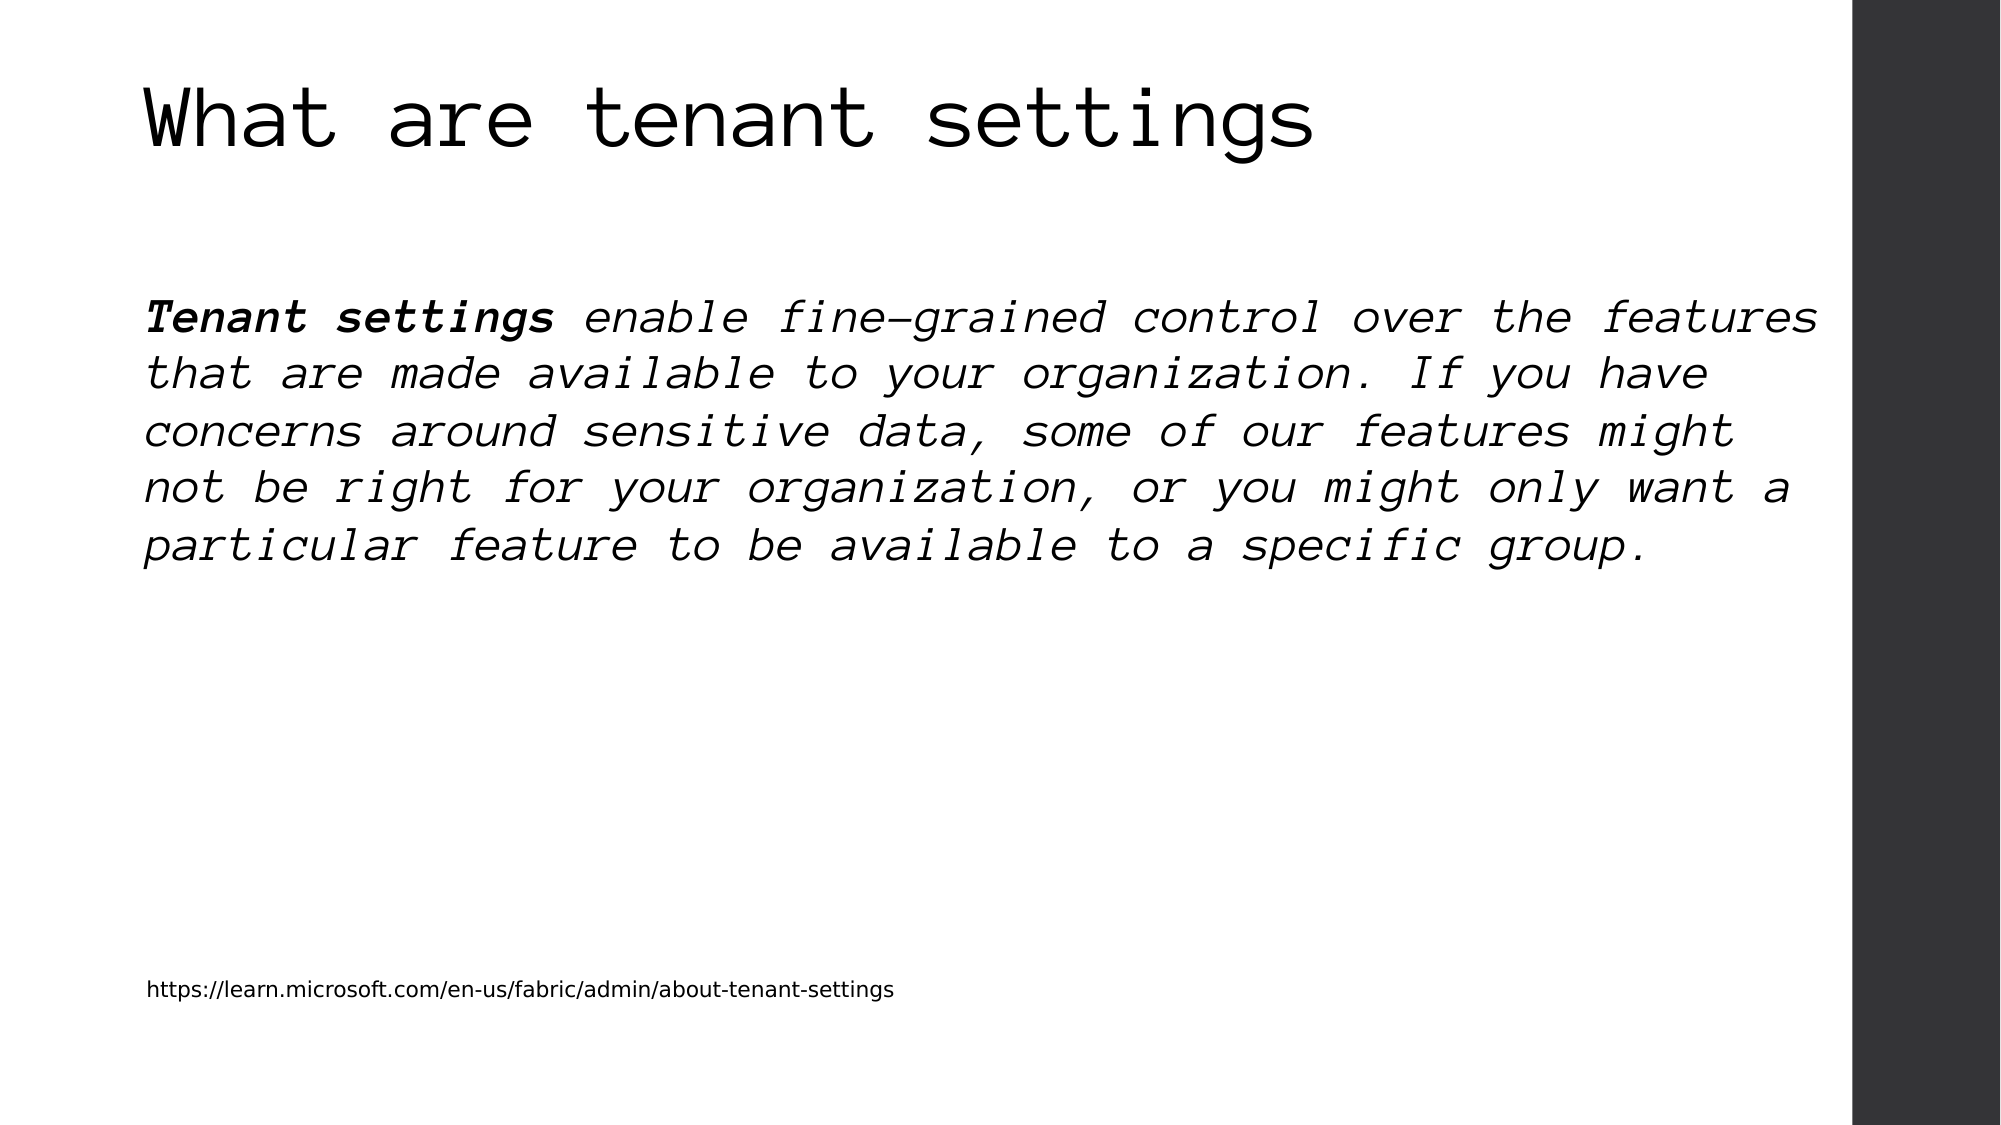

# What are tenant settings
Tenant settings enable fine-grained control over the features that are made available to your organization. If you have concerns around sensitive data, some of our features might not be right for your organization, or you might only want a particular feature to be available to a specific group.
https://learn.microsoft.com/en-us/fabric/admin/about-tenant-settings